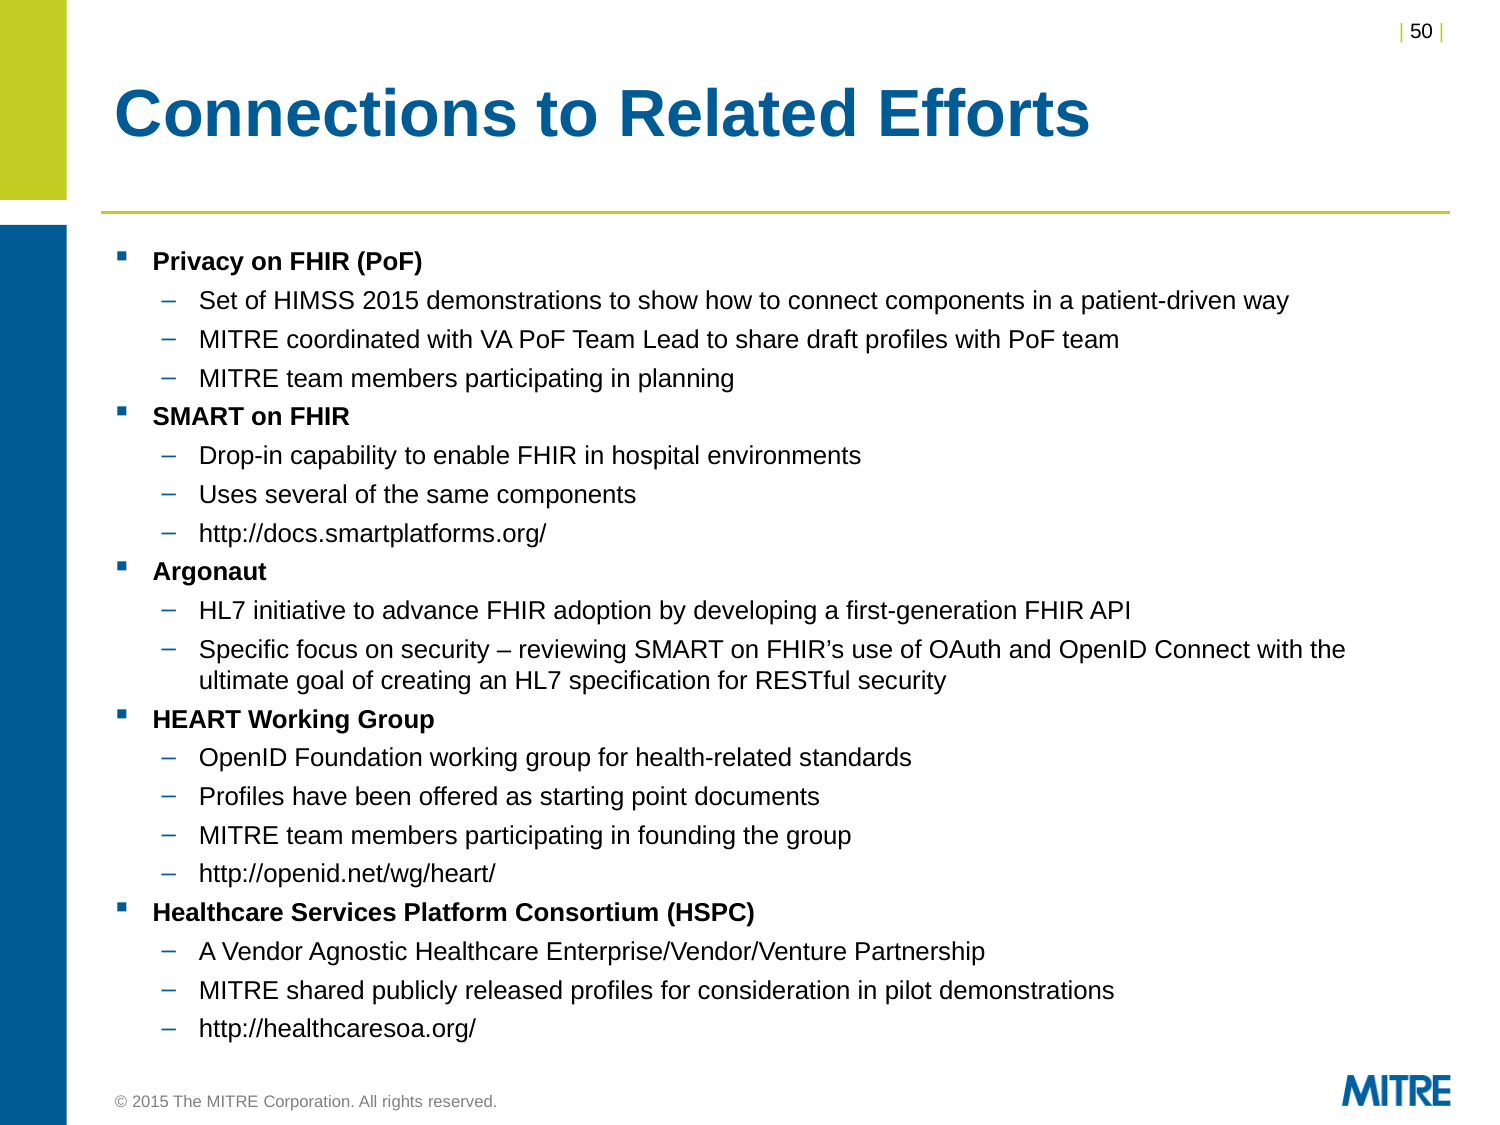

# Connections to Related Efforts
Privacy on FHIR (PoF)
Set of HIMSS 2015 demonstrations to show how to connect components in a patient-driven way
MITRE coordinated with VA PoF Team Lead to share draft profiles with PoF team
MITRE team members participating in planning
SMART on FHIR
Drop-in capability to enable FHIR in hospital environments
Uses several of the same components
http://docs.smartplatforms.org/
Argonaut
HL7 initiative to advance FHIR adoption by developing a first-generation FHIR API
Specific focus on security – reviewing SMART on FHIR’s use of OAuth and OpenID Connect with the ultimate goal of creating an HL7 specification for RESTful security
HEART Working Group
OpenID Foundation working group for health-related standards
Profiles have been offered as starting point documents
MITRE team members participating in founding the group
http://openid.net/wg/heart/
Healthcare Services Platform Consortium (HSPC)
A Vendor Agnostic Healthcare Enterprise/Vendor/Venture Partnership
MITRE shared publicly released profiles for consideration in pilot demonstrations
http://healthcaresoa.org/